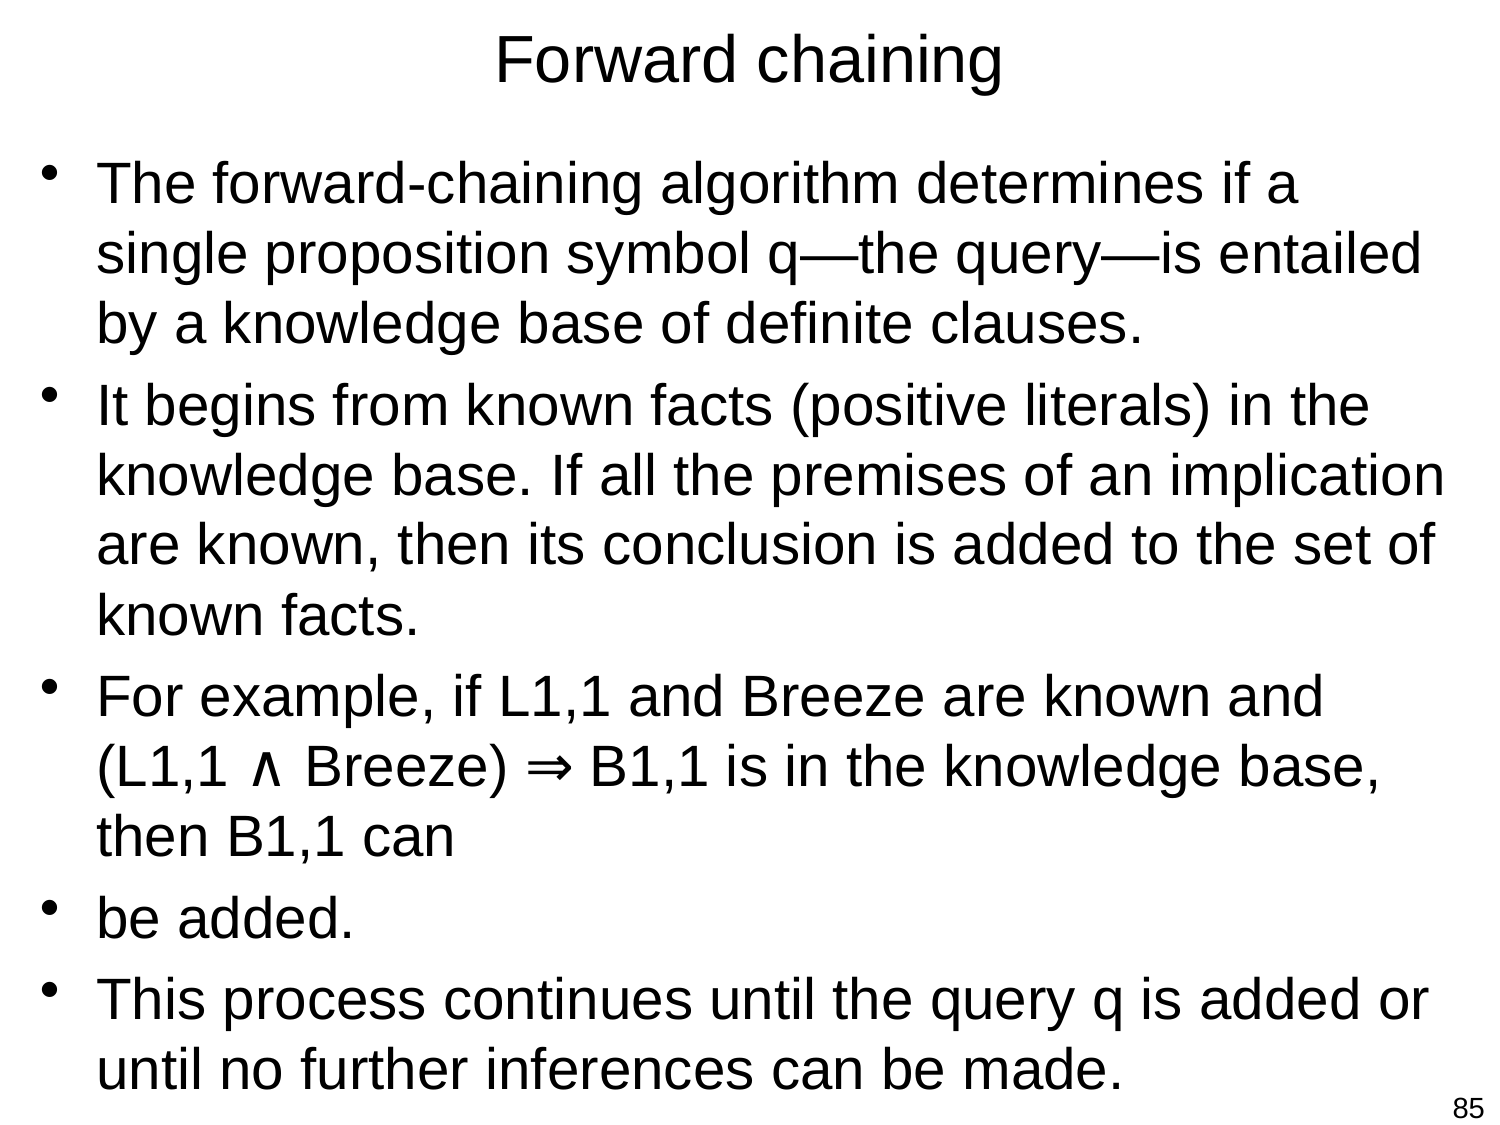

# Forward chaining
The forward-chaining algorithm determines if a single proposition symbol q—the query—is entailed by a knowledge base of definite clauses.
It begins from known facts (positive literals) in the knowledge base. If all the premises of an implication are known, then its conclusion is added to the set of known facts.
For example, if L1,1 and Breeze are known and (L1,1 ∧ Breeze) ⇒ B1,1 is in the knowledge base, then B1,1 can
be added.
This process continues until the query q is added or until no further inferences can be made.

85